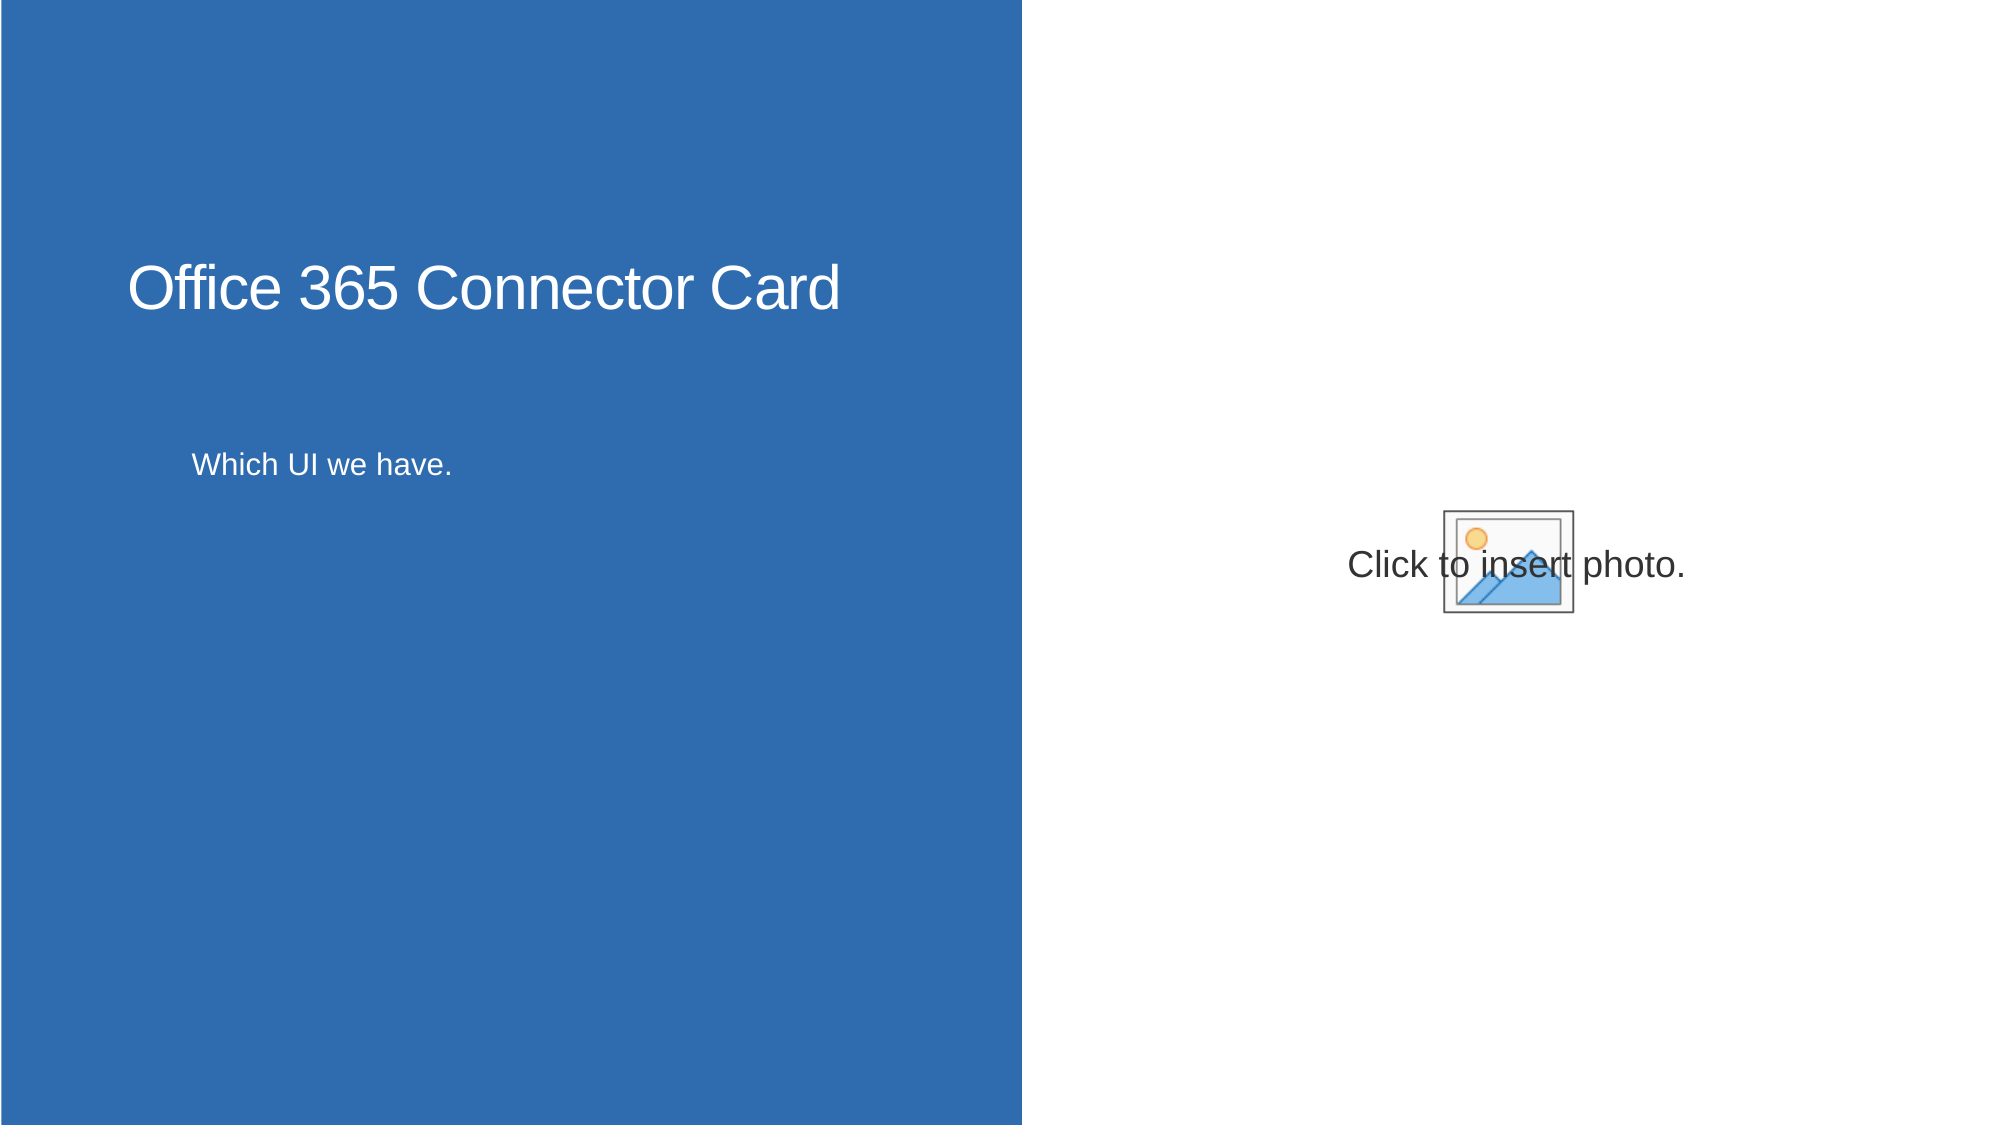

Office 365 Connector Card
Which UI we have.